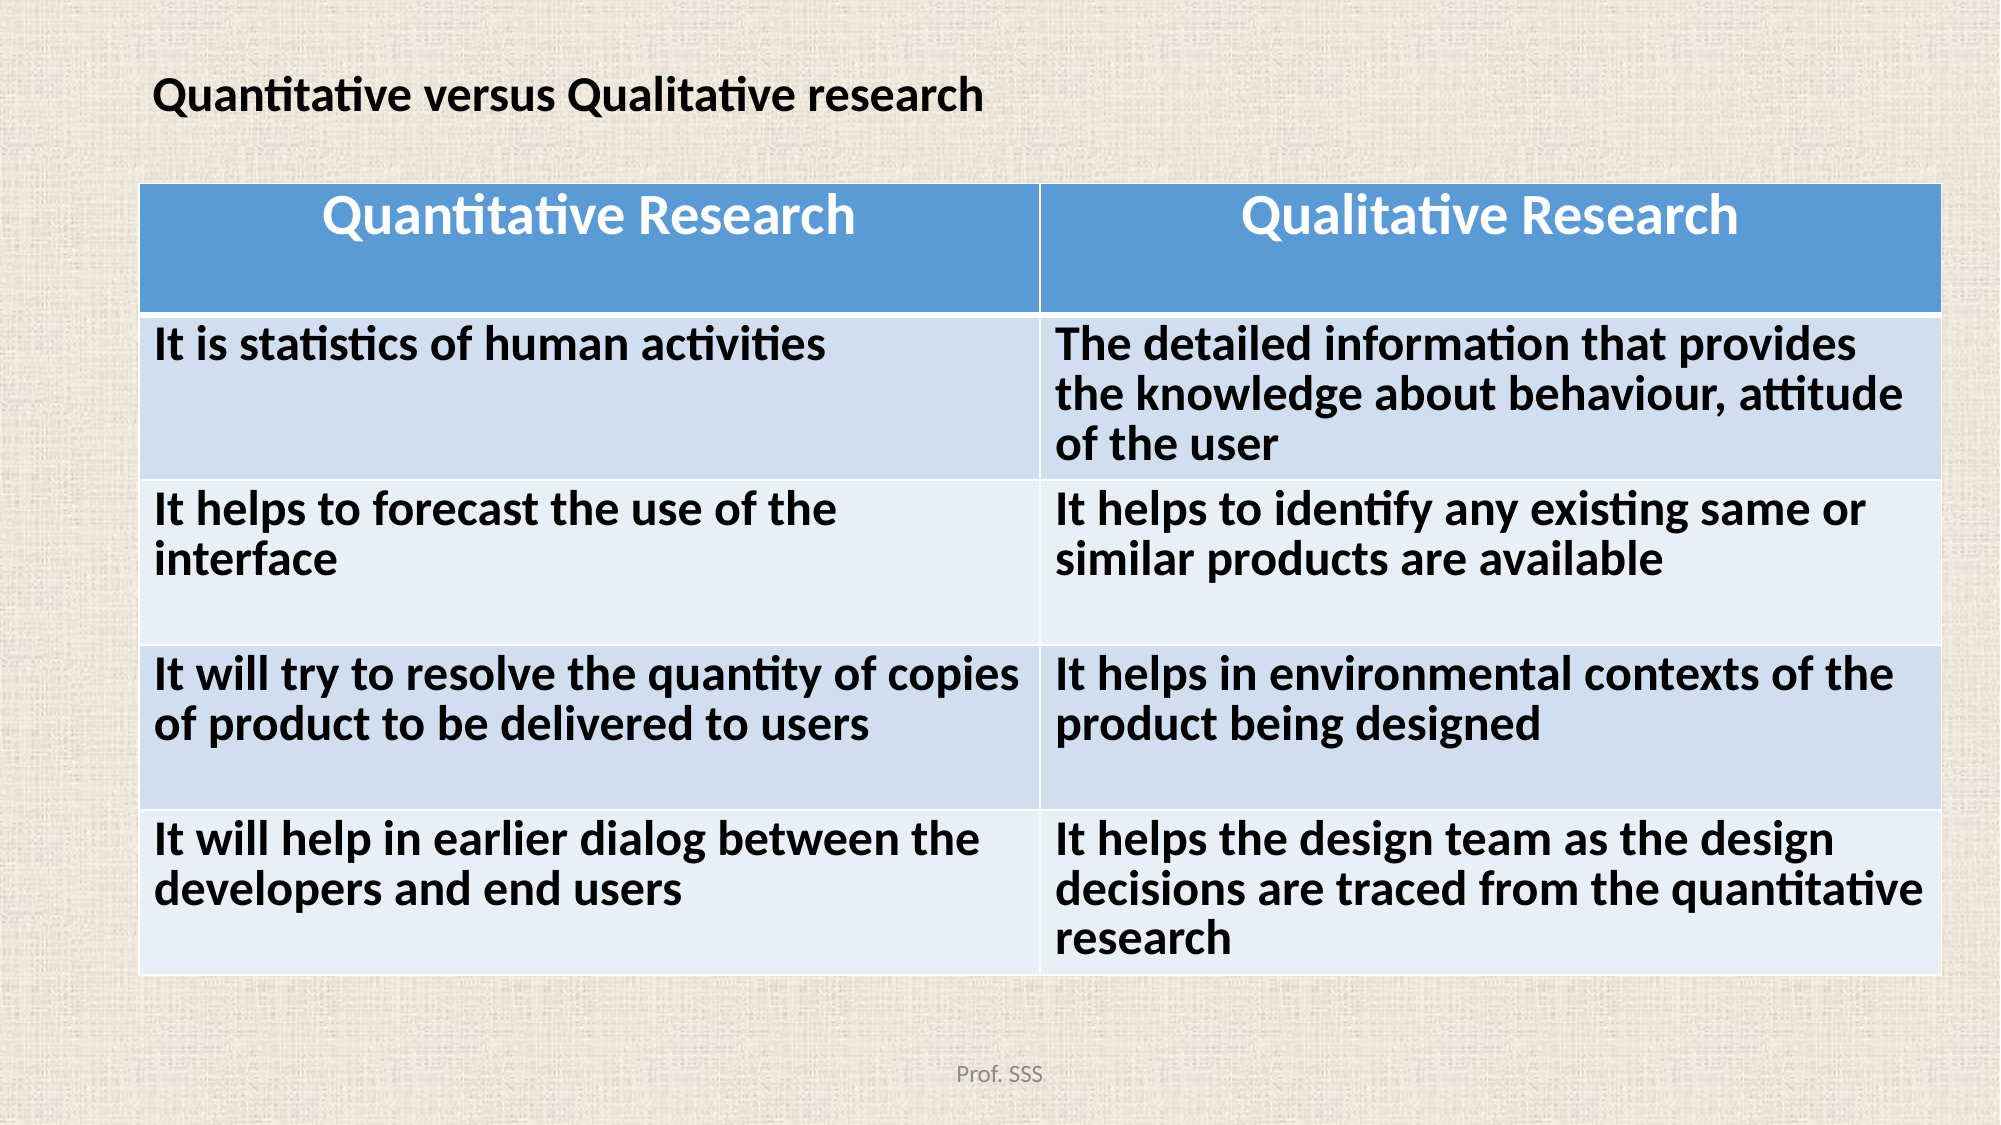

# Quantitative versus Qualitative research
| Quantitative Research | Qualitative Research |
| --- | --- |
| It is statistics of human activities | The detailed information that provides the knowledge about behaviour, attitude of the user |
| It helps to forecast the use of the interface | It helps to identify any existing same or similar products are available |
| It will try to resolve the quantity of copies of product to be delivered to users | It helps in environmental contexts of the product being designed |
| It will help in earlier dialog between the developers and end users | It helps the design team as the design decisions are traced from the quantitative research |

Prof. SSS